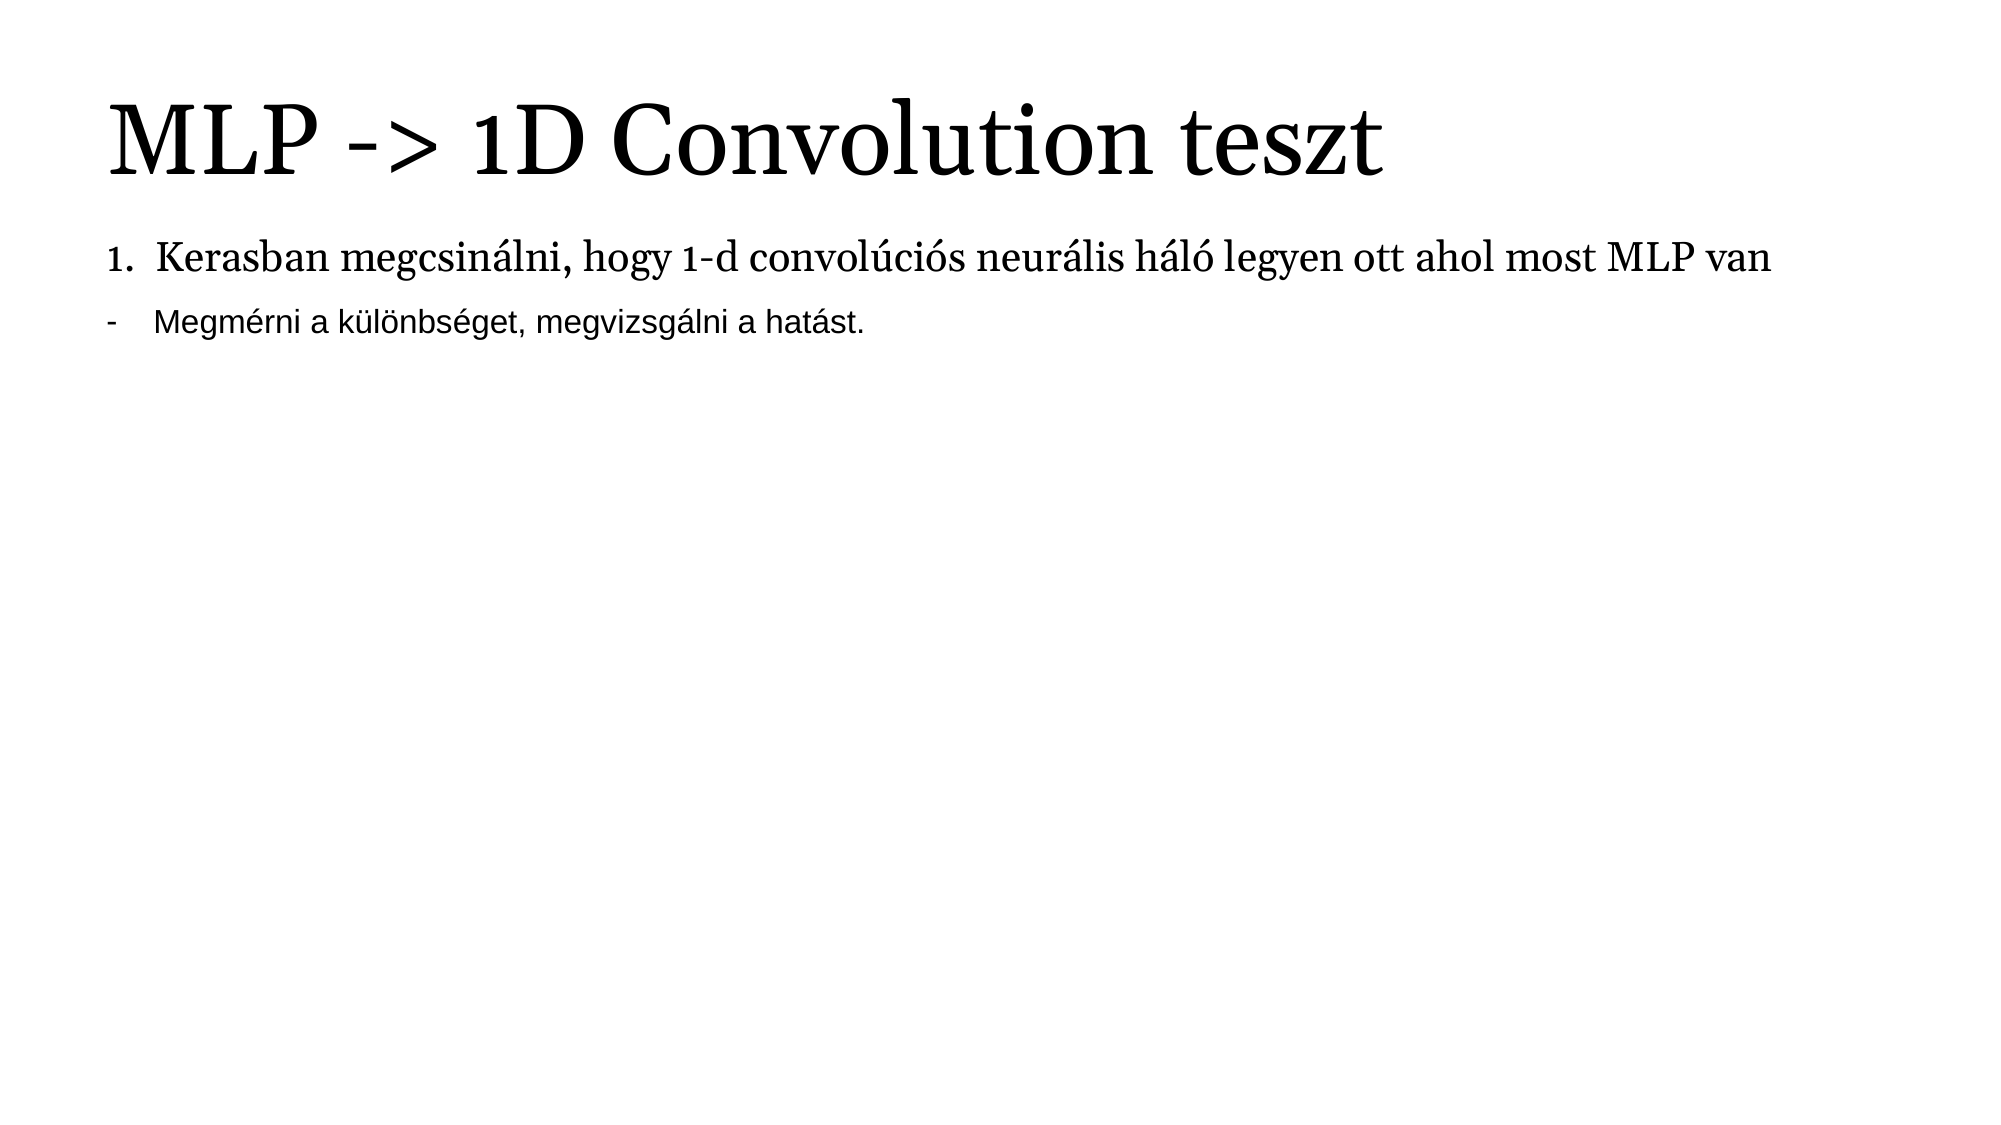

MLP -> 1D Convolution teszt
1.  Kerasban megcsinálni, hogy 1-d convolúciós neurális háló legyen ott ahol most MLP van
Megmérni a különbséget, megvizsgálni a hatást.